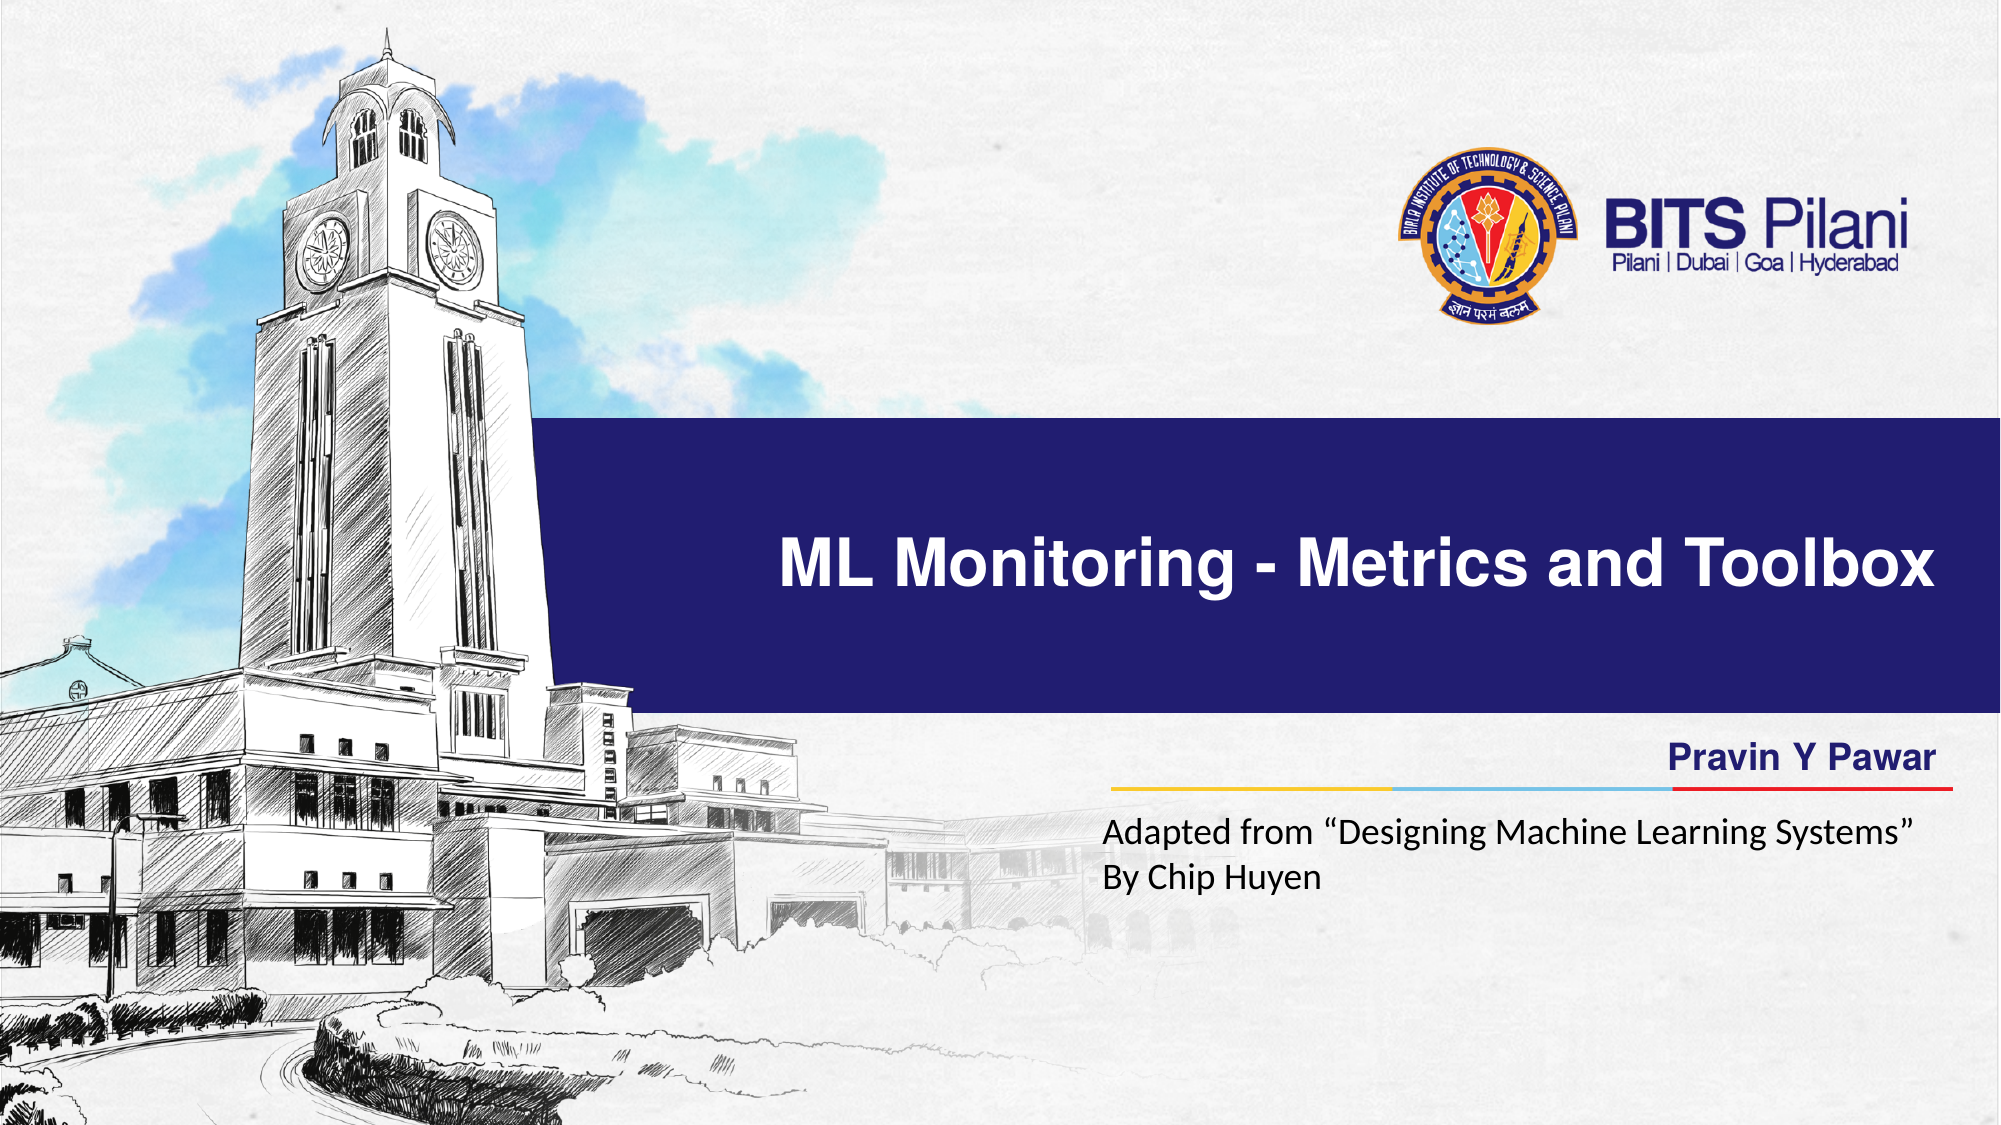

# ML Monitoring - Metrics and Toolbox
Pravin Y Pawar
Adapted from “Designing Machine Learning Systems”
By Chip Huyen